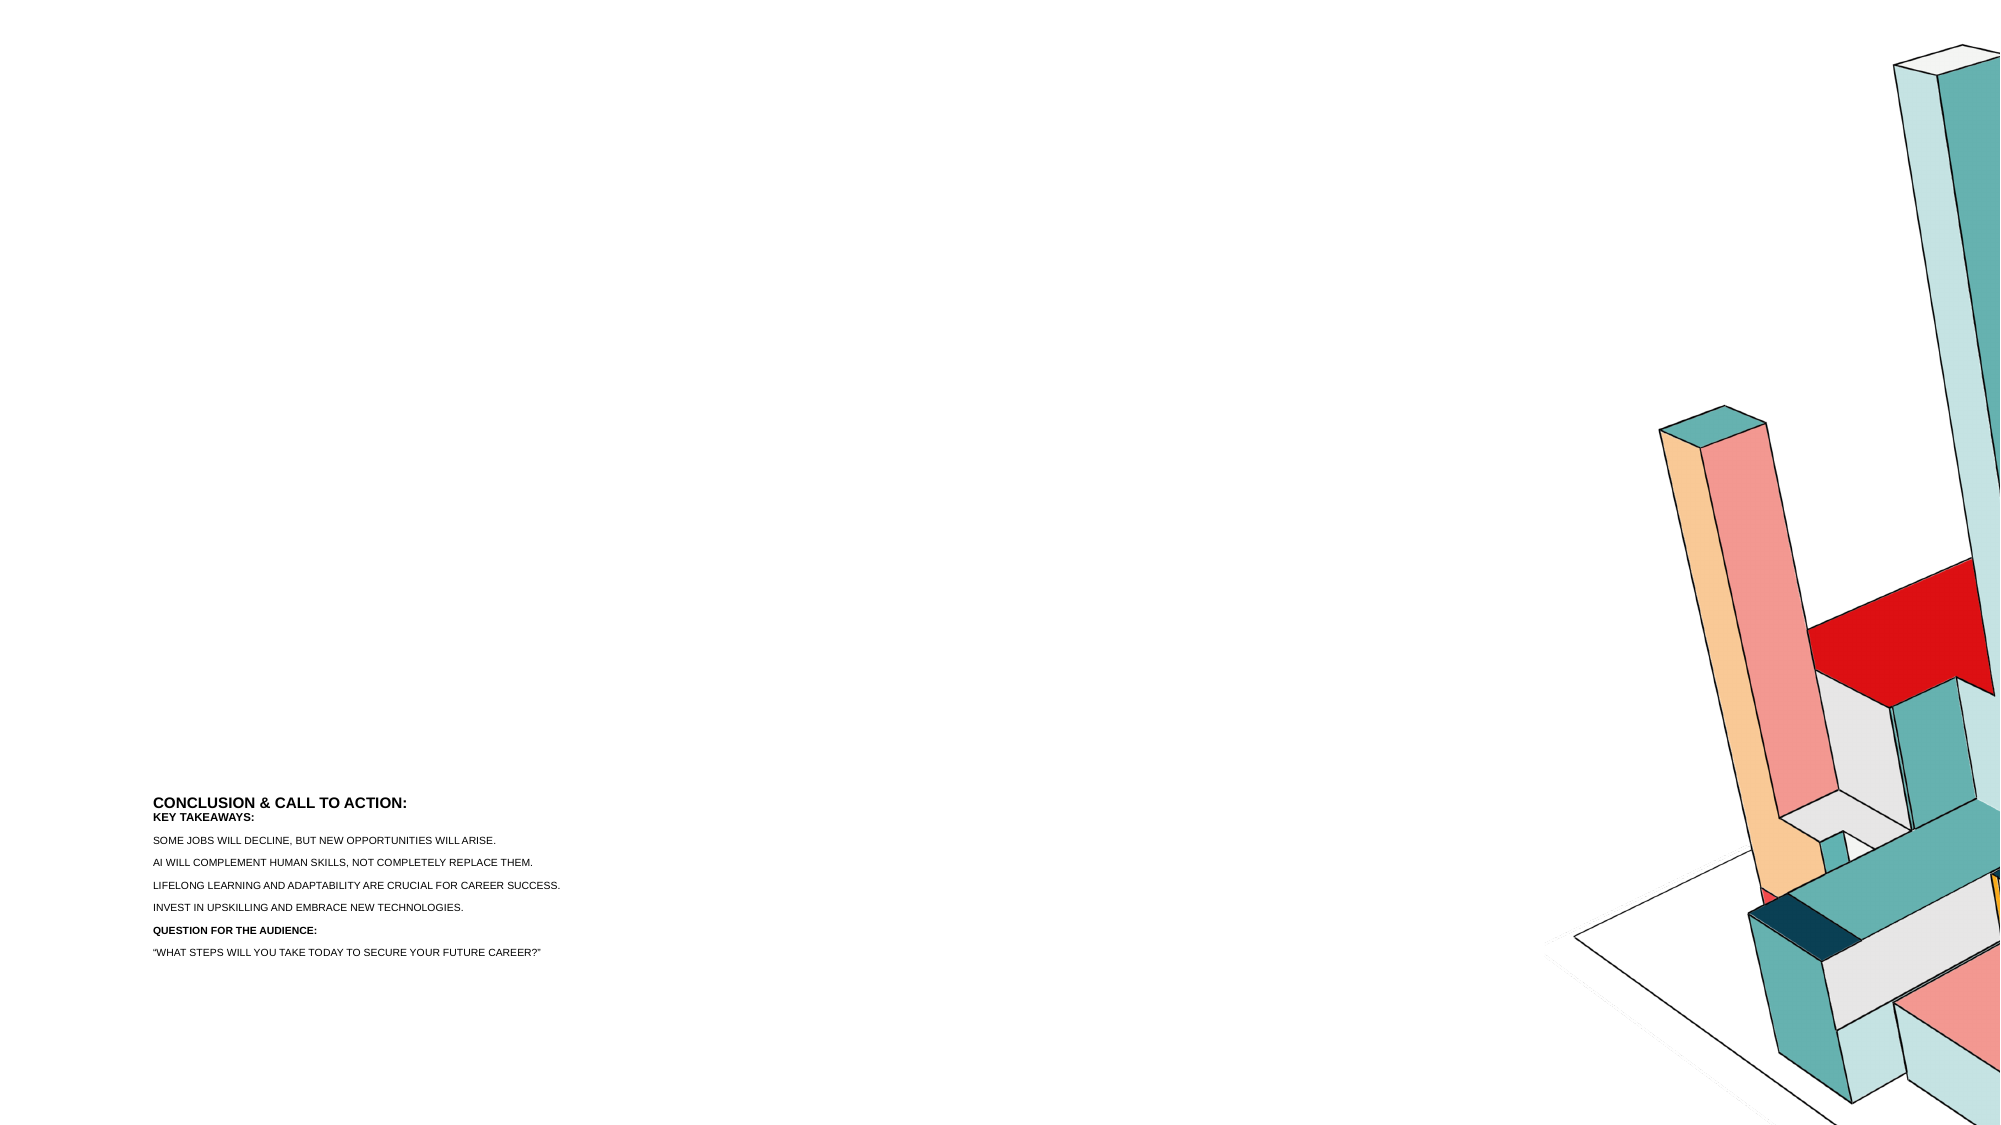

# Conclusion & Call to Action: Key Takeaways: Some jobs will decline, but new opportunities will arise. AI will complement human skills, not completely replace them. Lifelong learning and adaptability are crucial for career success. Invest in upskilling and embrace new technologies. Question for the Audience: “What steps will you take today to secure your future career?”